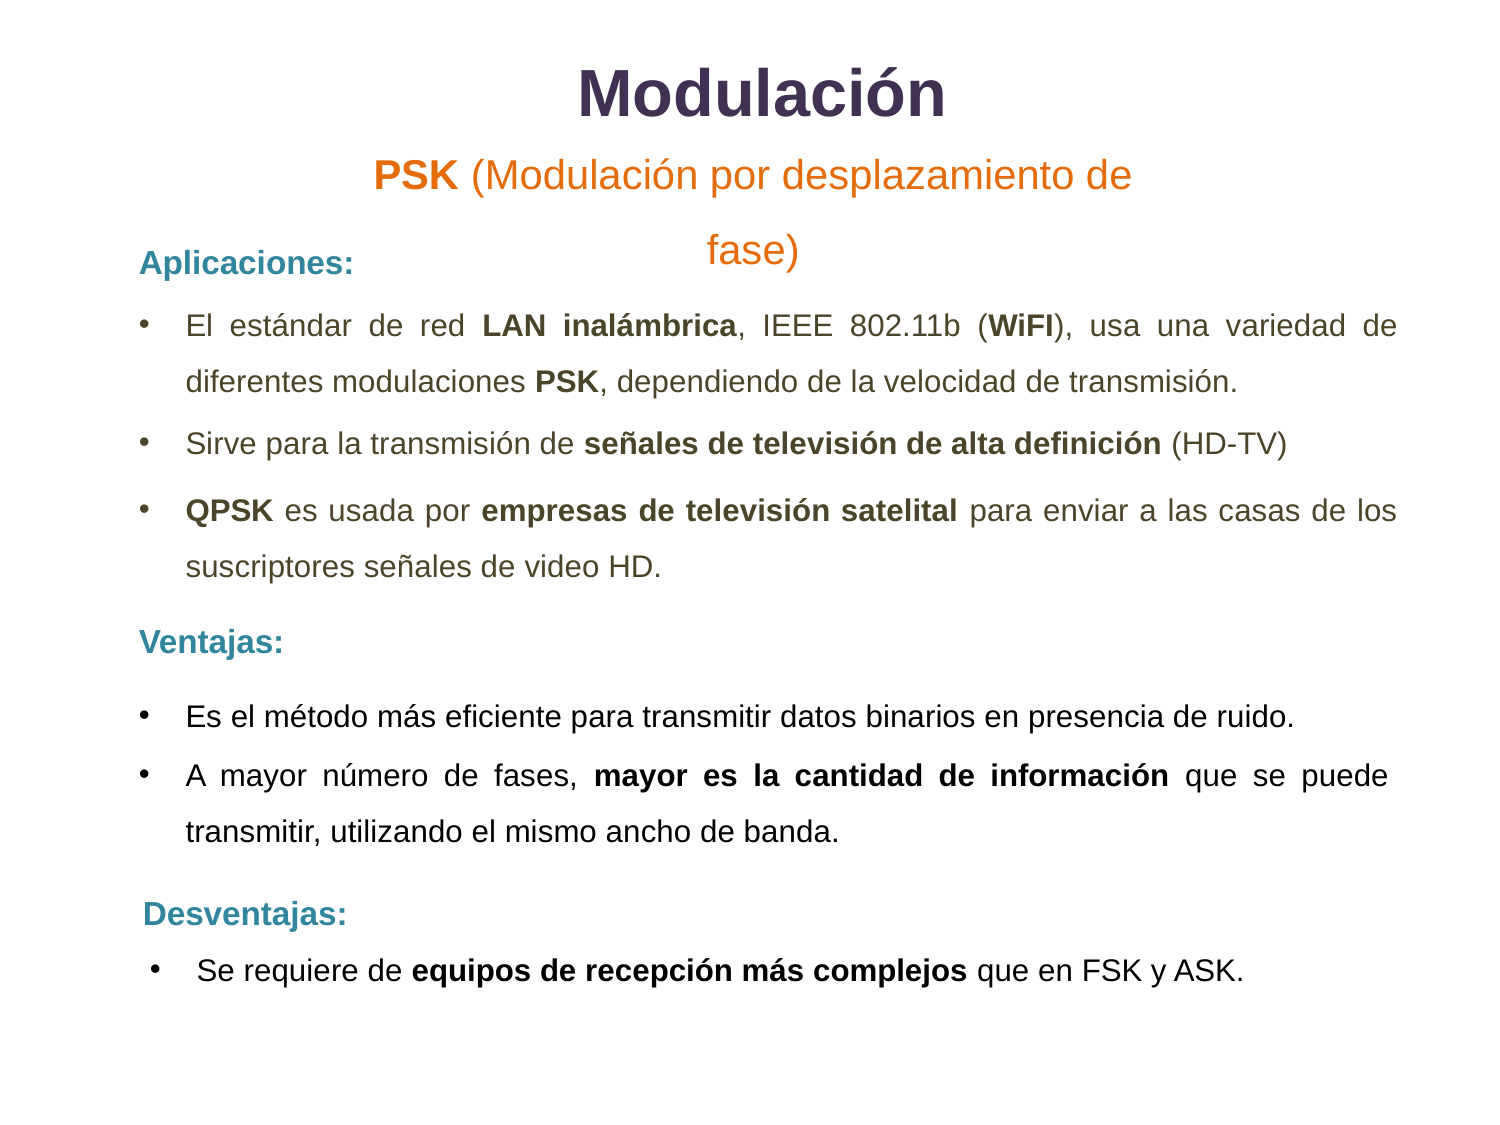

Modulación
PSK (Modulación por desplazamiento de fase)
Aplicaciones:
El estándar de red LAN inalámbrica, IEEE 802.11b (WiFI), usa una variedad de diferentes modulaciones PSK, dependiendo de la velocidad de transmisión.
Sirve para la transmisión de señales de televisión de alta definición (HD-TV)
QPSK es usada por empresas de televisión satelital para enviar a las casas de los suscriptores señales de video HD.
Ventajas:
Es el método más eficiente para transmitir datos binarios en presencia de ruido.
A mayor número de fases, mayor es la cantidad de información que se puede transmitir, utilizando el mismo ancho de banda.
Desventajas:
Se requiere de equipos de recepción más complejos que en FSK y ASK.